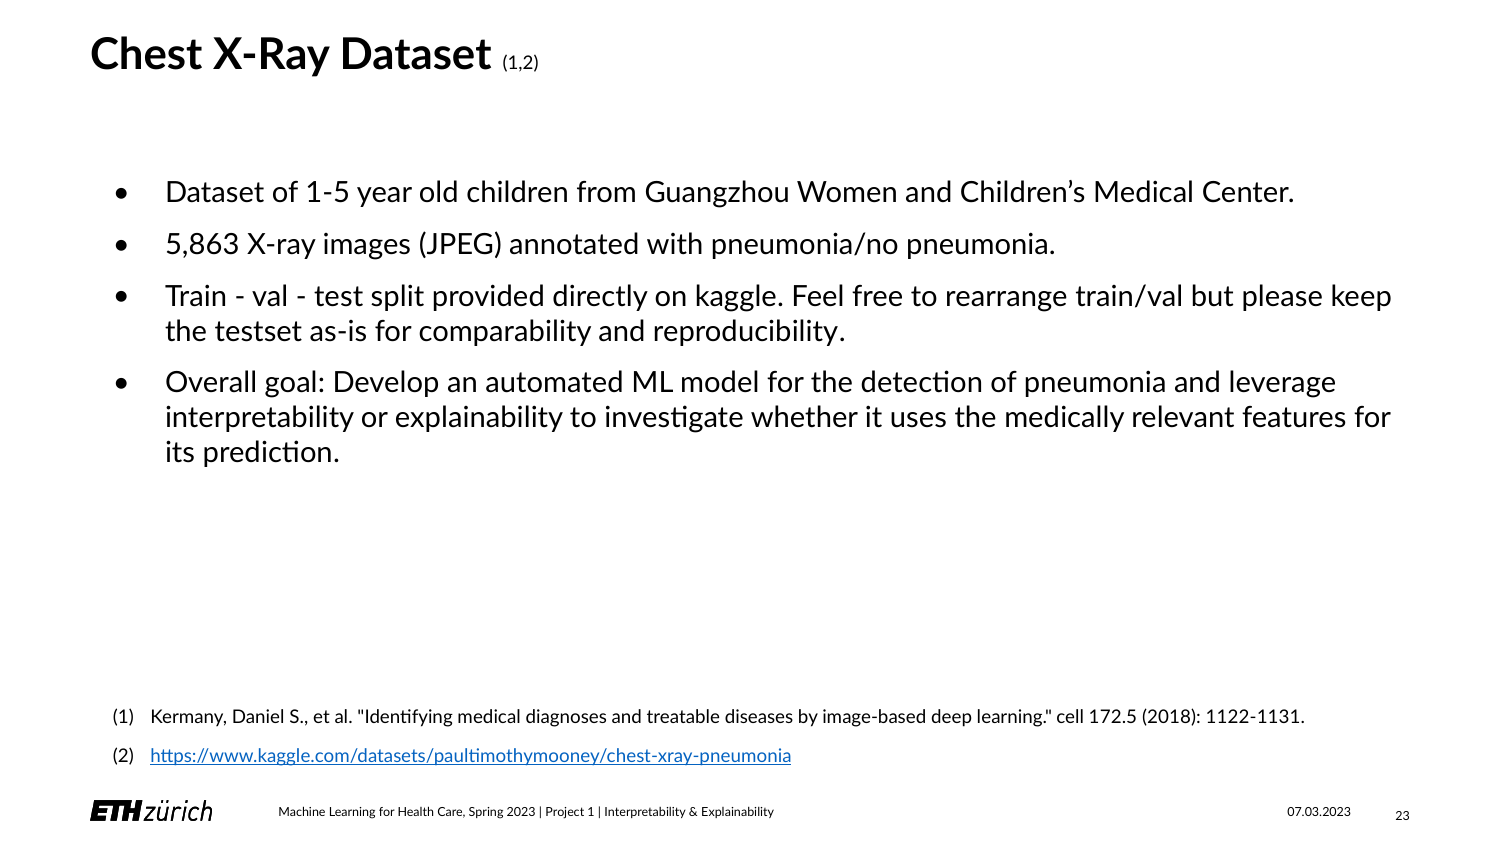

# Chest X-Ray Dataset (1,2)
Dataset of 1-5 year old children from Guangzhou Women and Children’s Medical Center.
5,863 X-ray images (JPEG) annotated with pneumonia/no pneumonia.
Train - val - test split provided directly on kaggle. Feel free to rearrange train/val but please keep the testset as-is for comparability and reproducibility.
Overall goal: Develop an automated ML model for the detection of pneumonia and leverage interpretability or explainability to investigate whether it uses the medically relevant features for its prediction.

Kermany, Daniel S., et al. "Identifying medical diagnoses and treatable diseases by image-based deep learning." cell 172.5 (2018): 1122-1131.
https://www.kaggle.com/datasets/paultimothymooney/chest-xray-pneumonia

23